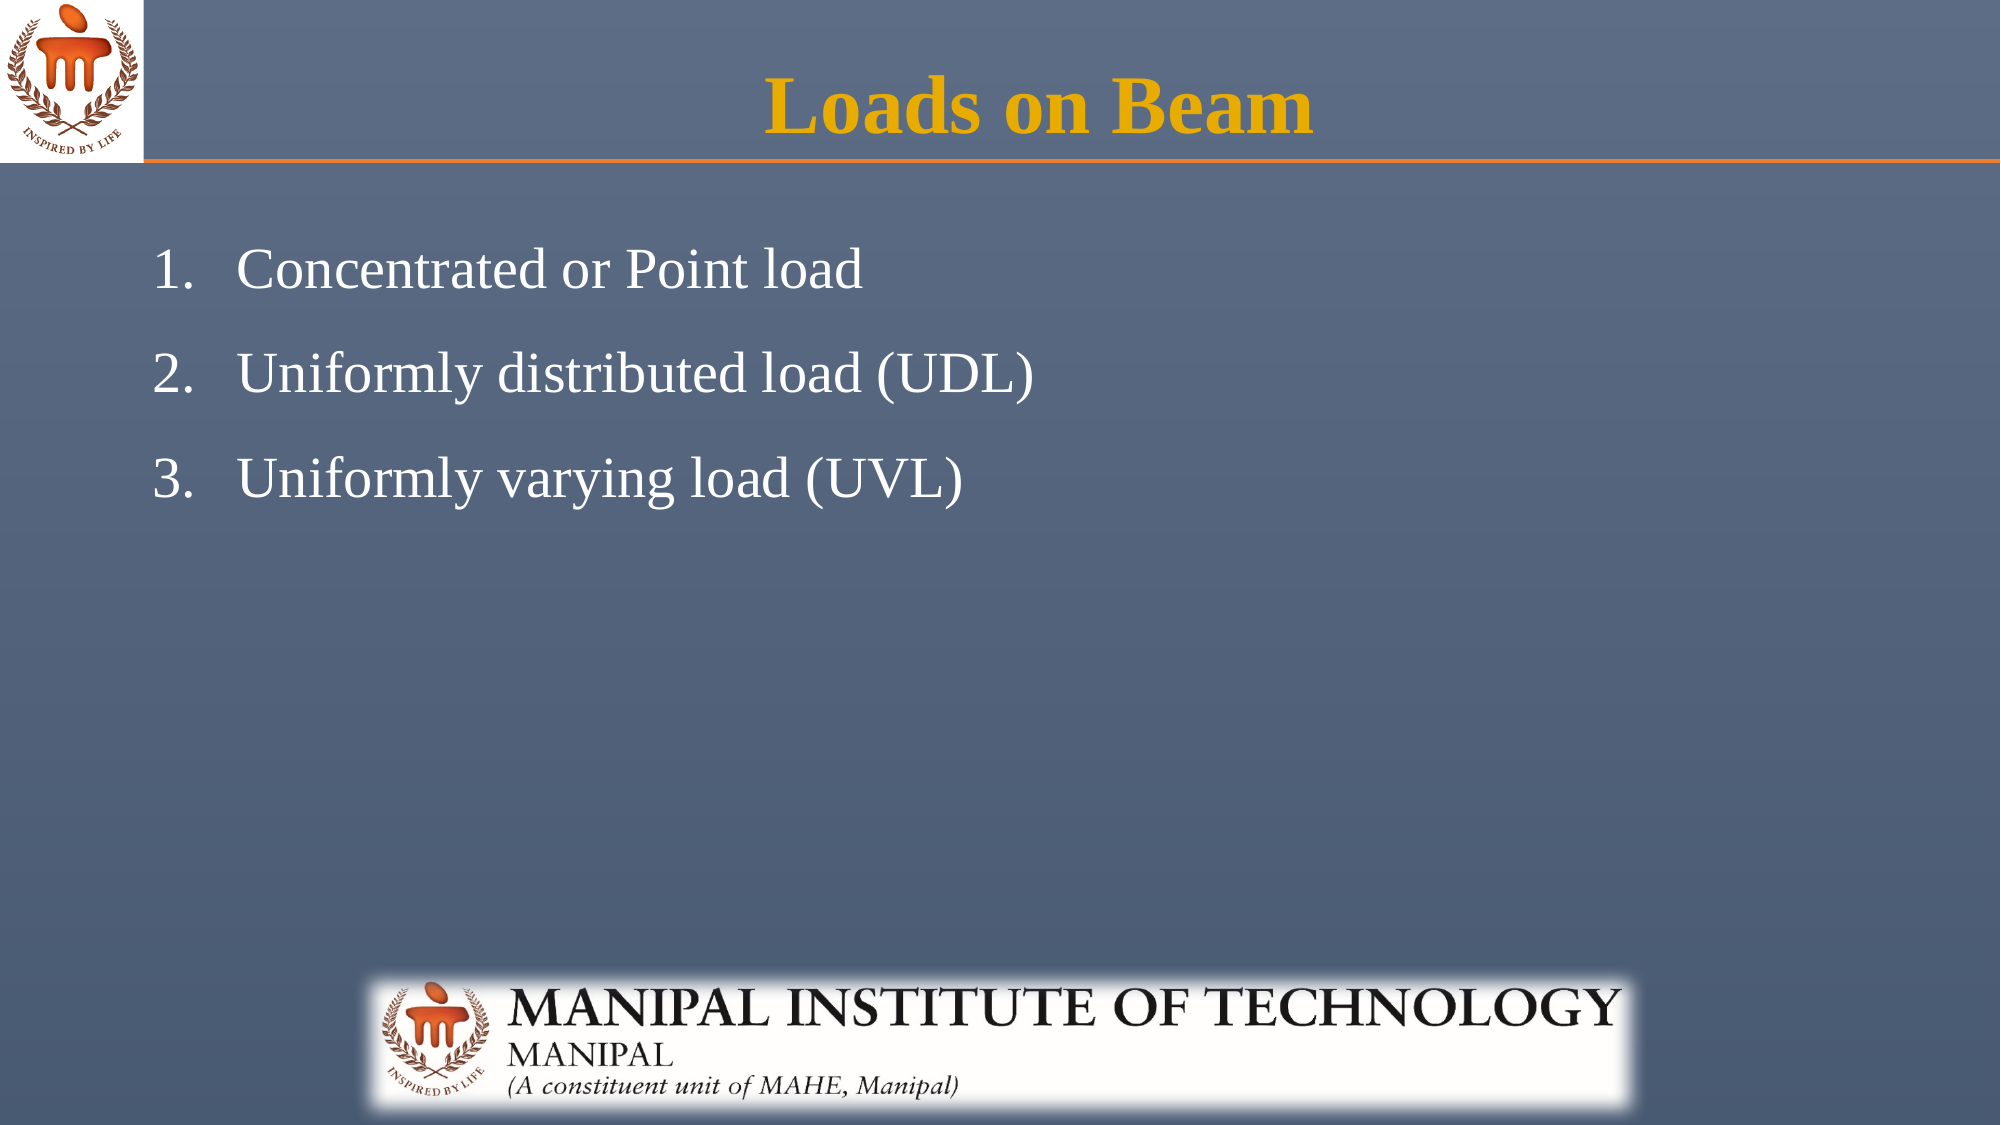

Loads on Beam
Concentrated or Point load
Uniformly distributed load (UDL)
Uniformly varying load (UVL)